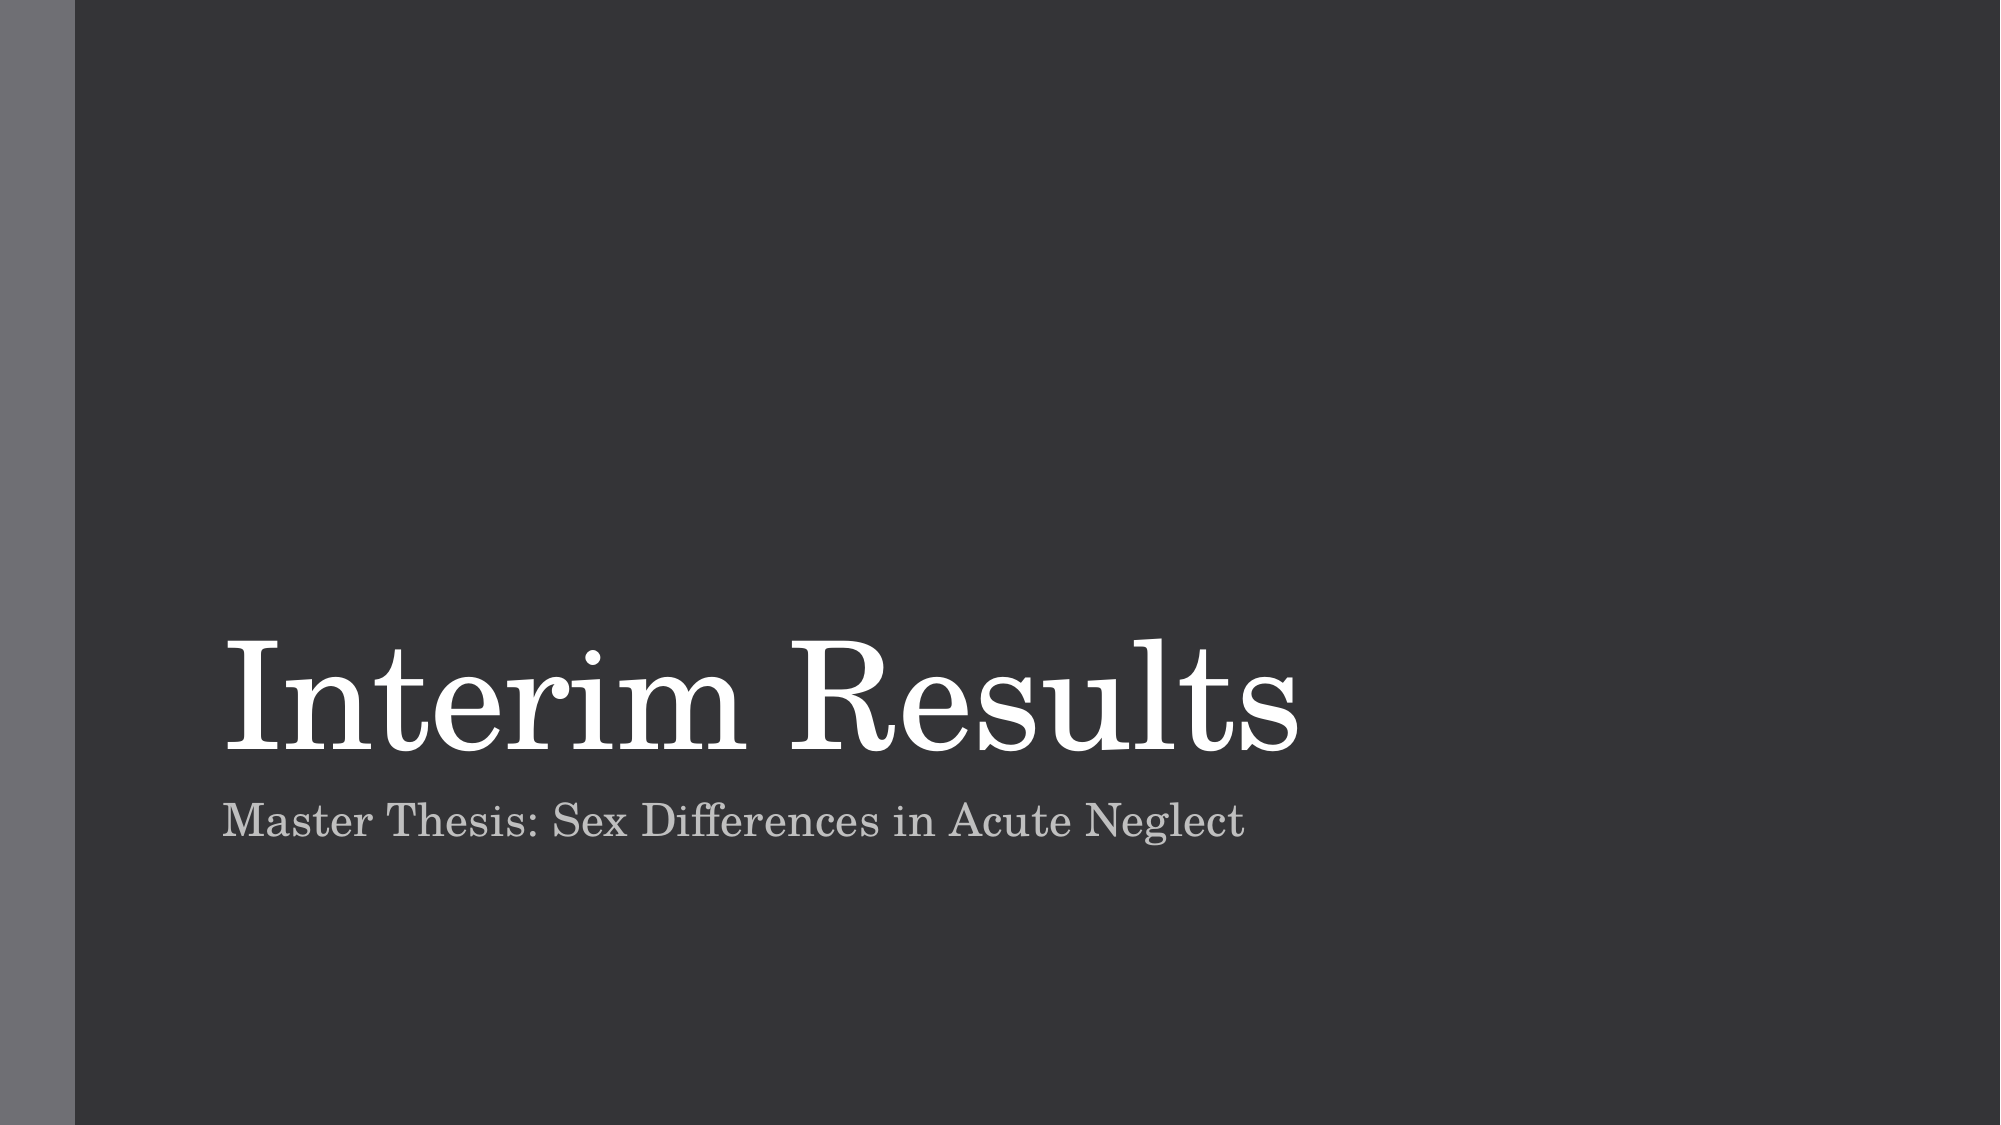

# Interim Results
Master Thesis: Sex Differences in Acute Neglect